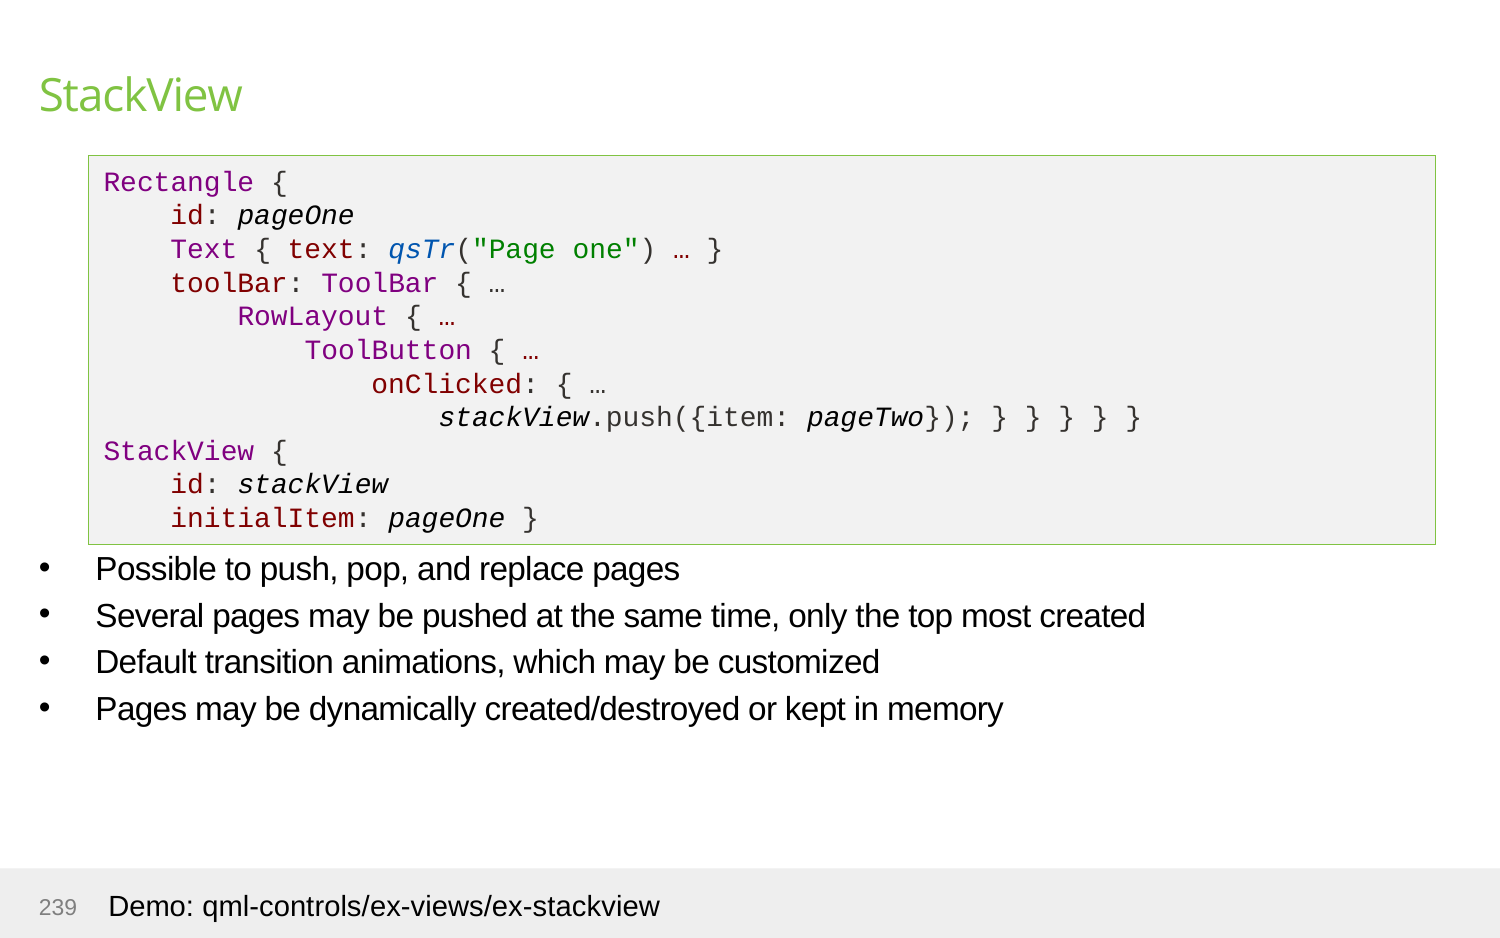

# StackView
Rectangle {
    id: pageOne
    Text { text: qsTr("Page one") … }
    toolBar: ToolBar { …
        RowLayout { …
            ToolButton { …
                onClicked: { …
                    stackView.push({item: pageTwo}); } } } } }
StackView {
    id: stackView
    initialItem: pageOne }
Possible to push, pop, and replace pages
Several pages may be pushed at the same time, only the top most created
Default transition animations, which may be customized
Pages may be dynamically created/destroyed or kept in memory
239
Demo: qml-controls/ex-views/ex-stackview